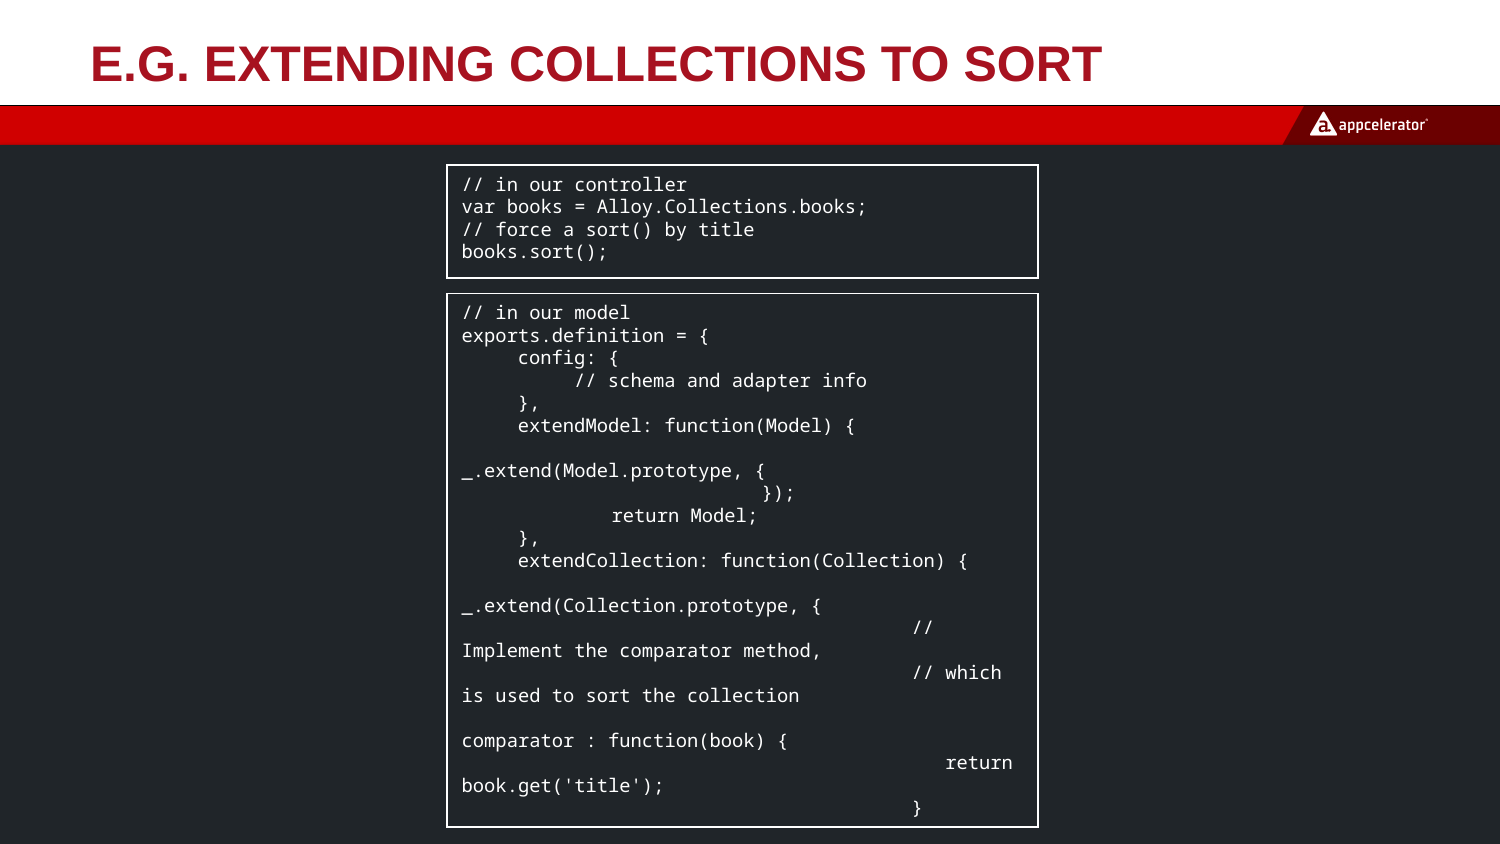

# e.g. Extending Collections to Sort

// in our controller
var books = Alloy.Collections.books;
// force a sort() by title
books.sort();
// in our model
exports.definition = {
     config: {
          // schema and adapter info
     },
     extendModel: function(Model) {
		_.extend(Model.prototype, {
		});
	return Model;
     },
     extendCollection: function(Collection) {
		_.extend(Collection.prototype, {
			// Implement the comparator method,
			// which is used to sort the collection
			   comparator : function(book) {
			   return book.get('title');
			}

		}); // end extend

		return Collection;
     }
}